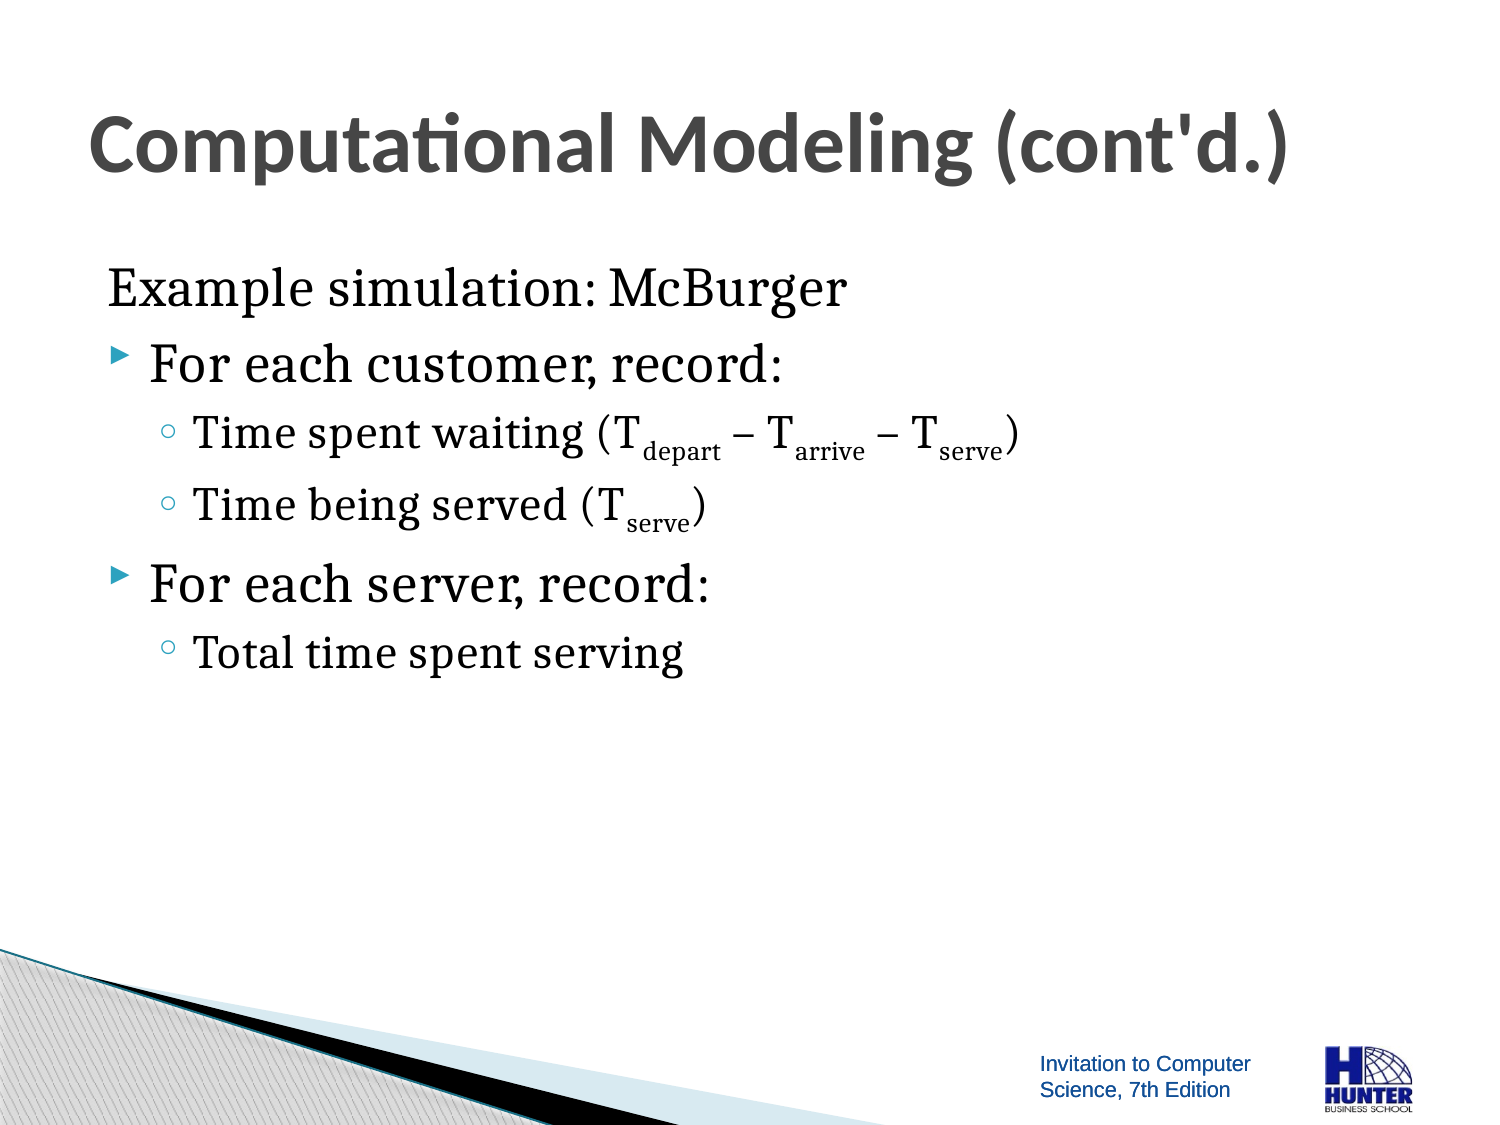

# Computational Modeling (cont'd.)
Example simulation: McBurger
For each customer, record:
Time spent waiting (Tdepart – Tarrive – Tserve)
Time being served (Tserve)
For each server, record:
Total time spent serving